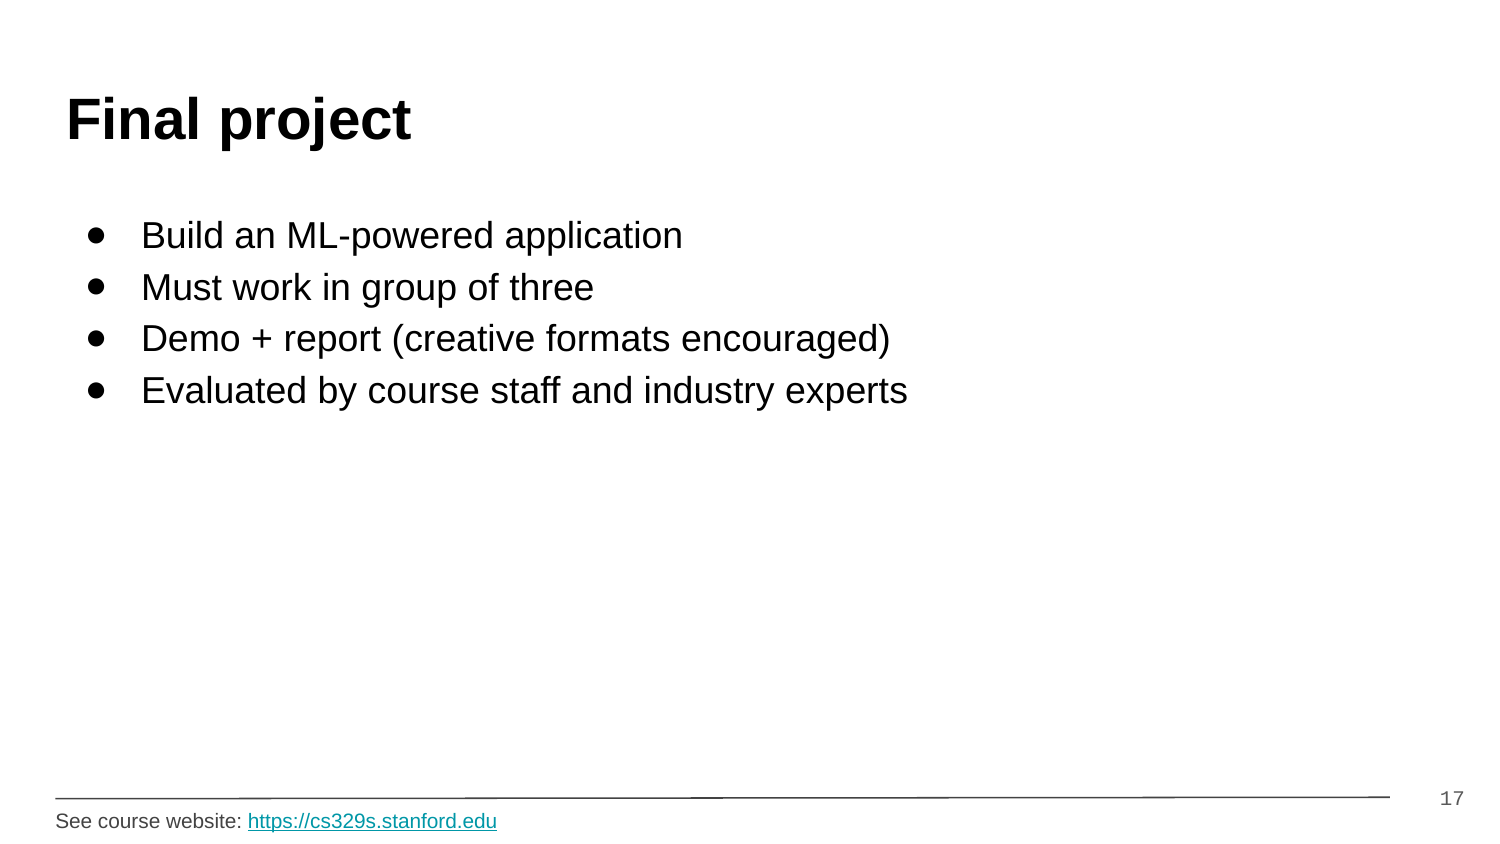

# Final project
Build an ML-powered application
Must work in group of three
Demo + report (creative formats encouraged)
Evaluated by course staff and industry experts
17
See course website: https://cs329s.stanford.edu